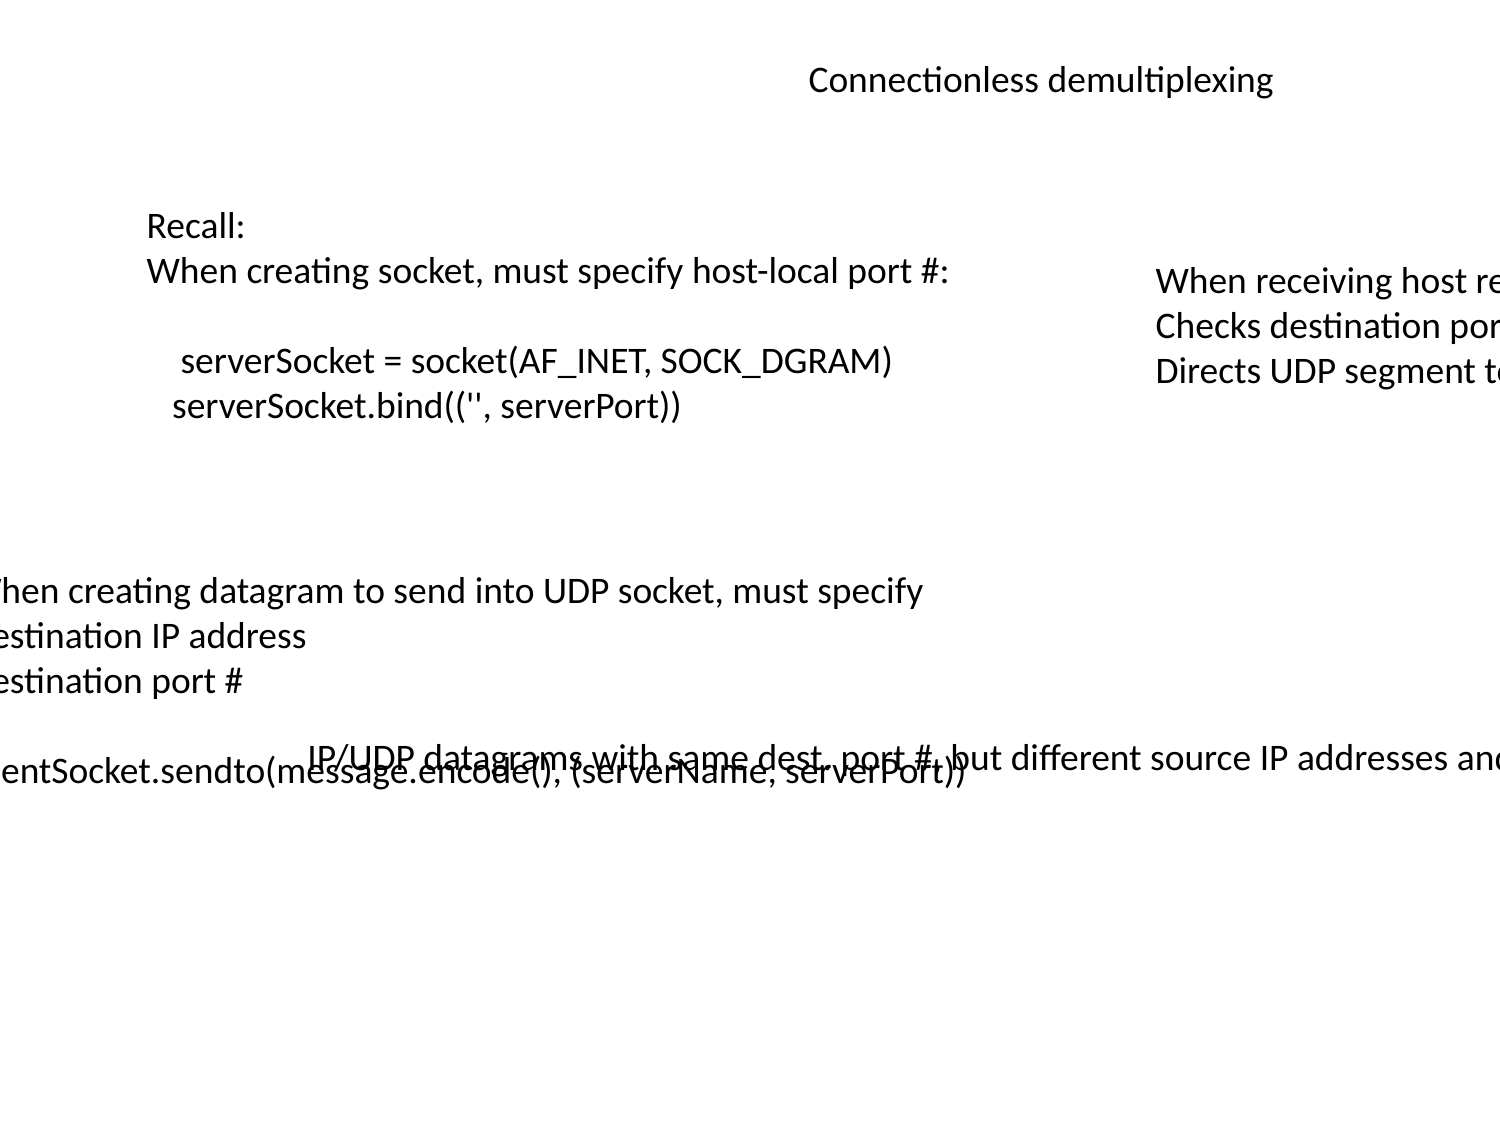

Connectionless demultiplexing
Recall:
When creating socket, must specify host-local port #:

    serverSocket = socket(AF_INET, SOCK_DGRAM)
   serverSocket.bind(('', serverPort))

When receiving host receives UDP segment:
Checks destination port # in segment
Directs UDP segment to socket with that port #

When creating datagram to send into UDP socket, must specify
Destination IP address
Destination port #

clientSocket.sendto(message.encode(), (serverName, serverPort))

IP/UDP datagrams with same dest. port #, but different source IP addresses and/or source port numbers will be directed to same socket at receiving host